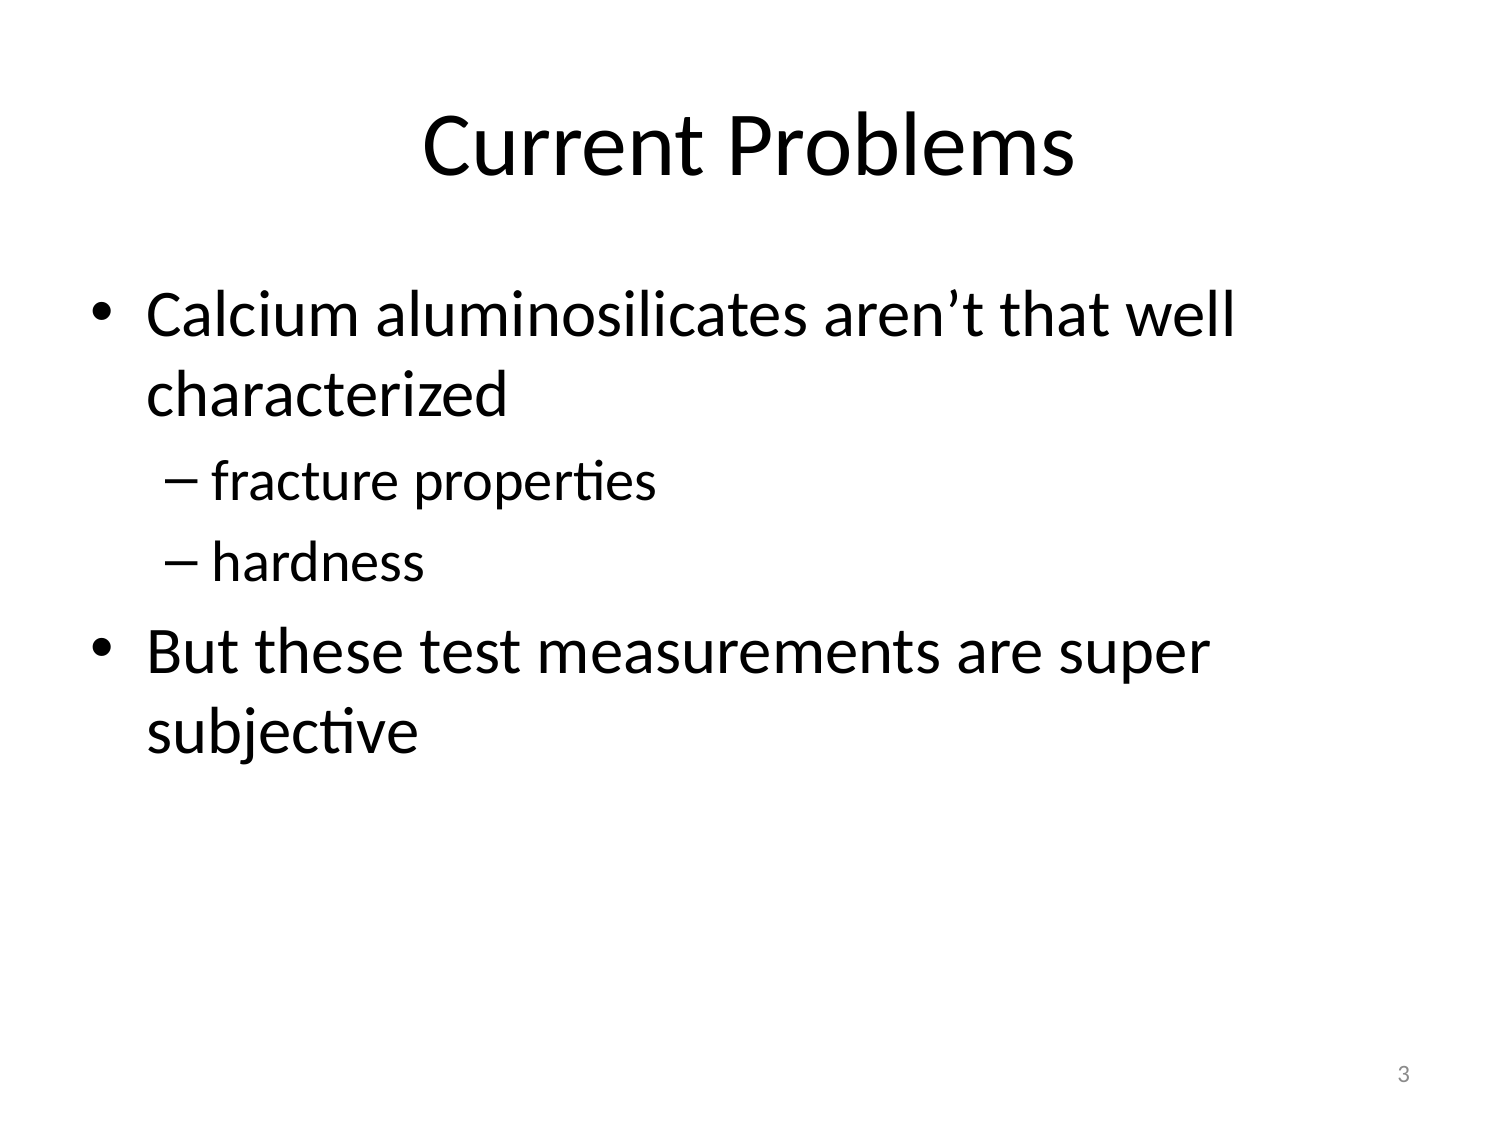

# Current Problems
Calcium aluminosilicates aren’t that well characterized
fracture properties
hardness
But these test measurements are super subjective

3